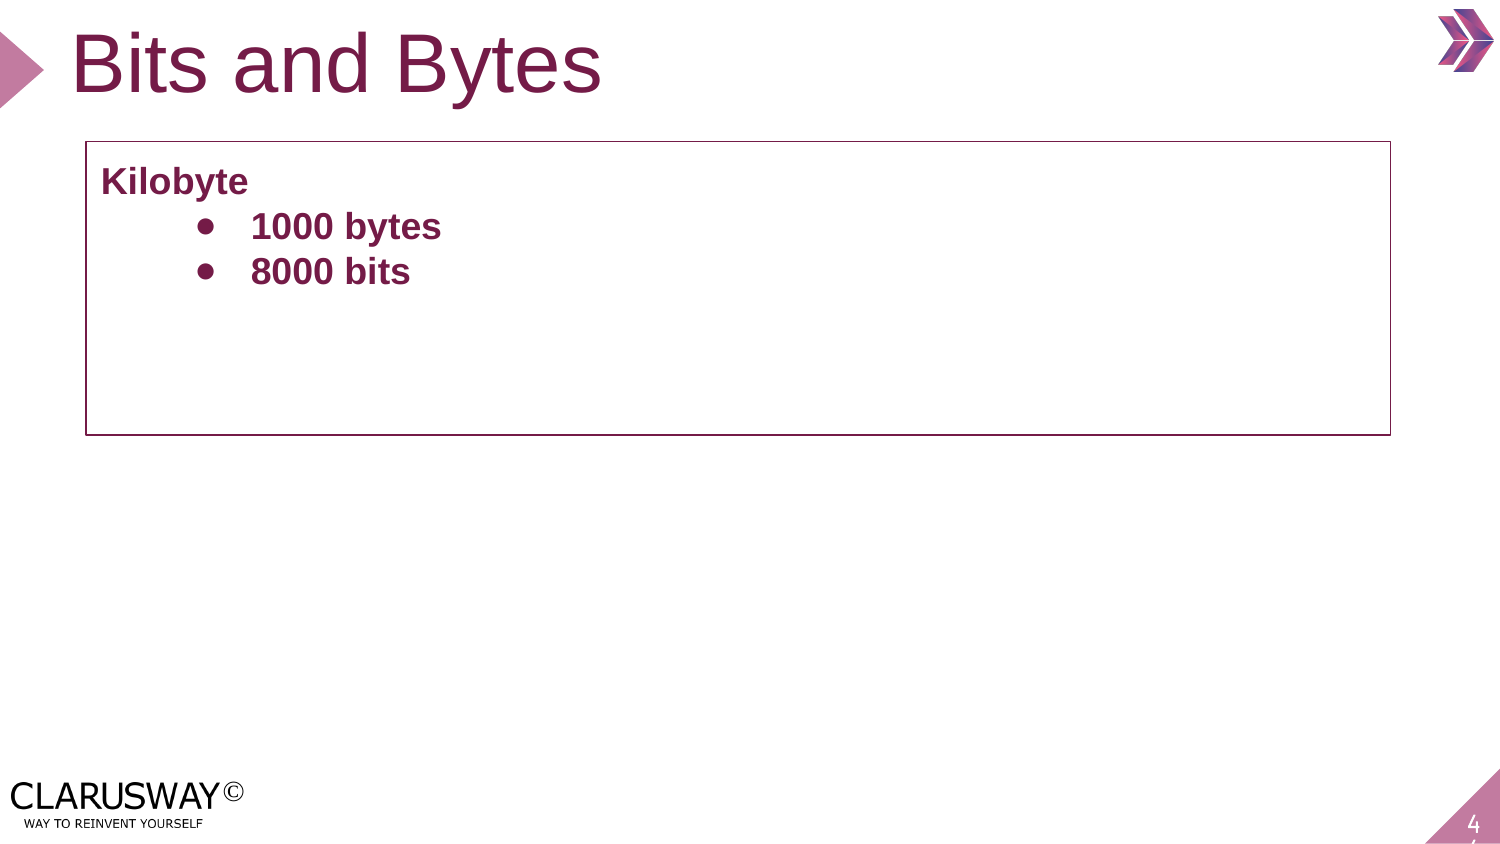

Bits and Bytes
Kilobyte
1000 bytes
8000 bits

44